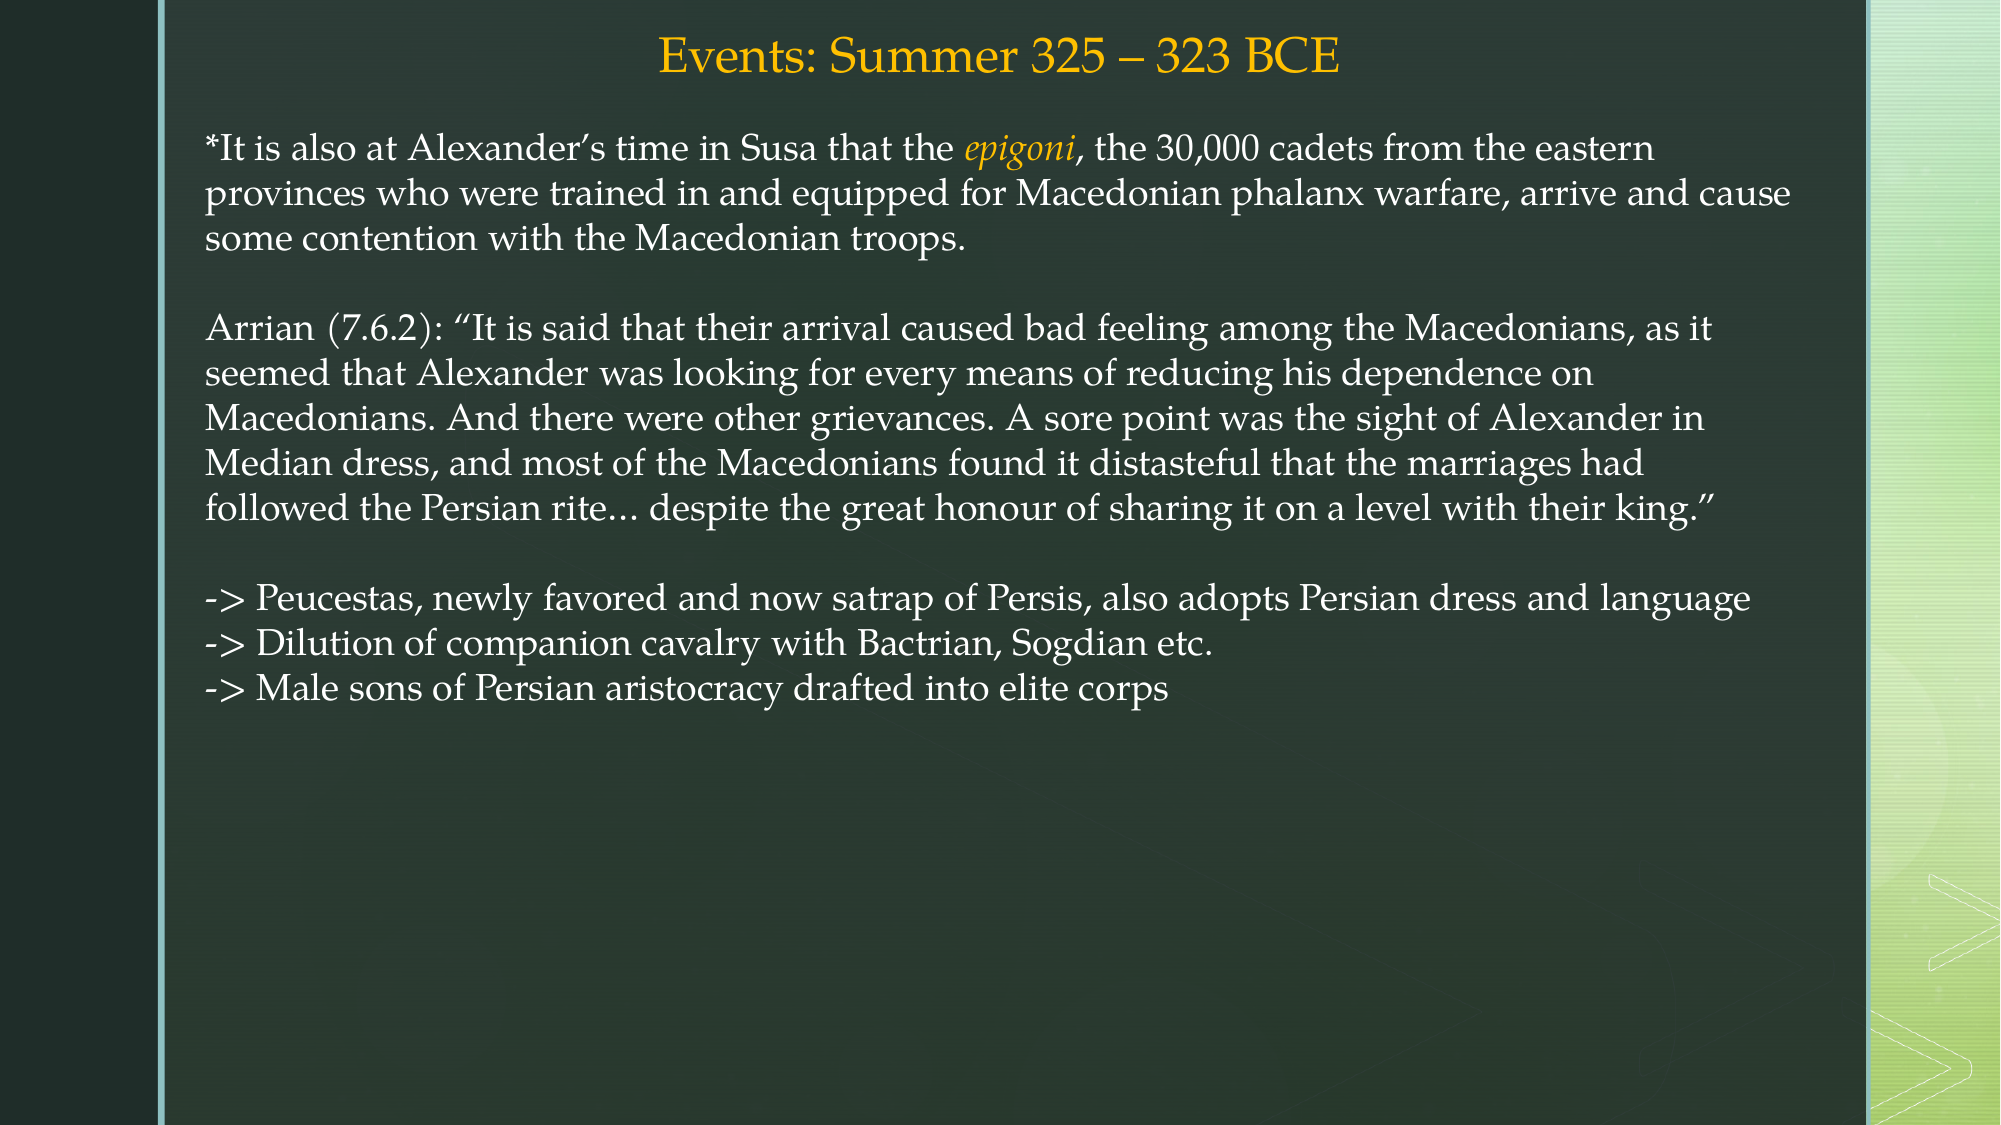

Events: Summer 325 – 323 BCE
*It is also at Alexander’s time in Susa that the epigoni, the 30,000 cadets from the eastern provinces who were trained in and equipped for Macedonian phalanx warfare, arrive and cause some contention with the Macedonian troops.

Arrian (7.6.2): “It is said that their arrival caused bad feeling among the Macedonians, as it seemed that Alexander was looking for every means of reducing his dependence on Macedonians. And there were other grievances. A sore point was the sight of Alexander in Median dress, and most of the Macedonians found it distasteful that the marriages had followed the Persian rite… despite the great honour of sharing it on a level with their king.”

-> Peucestas, newly favored and now satrap of Persis, also adopts Persian dress and language
-> Dilution of companion cavalry with Bactrian, Sogdian etc.
-> Male sons of Persian aristocracy drafted into elite corps